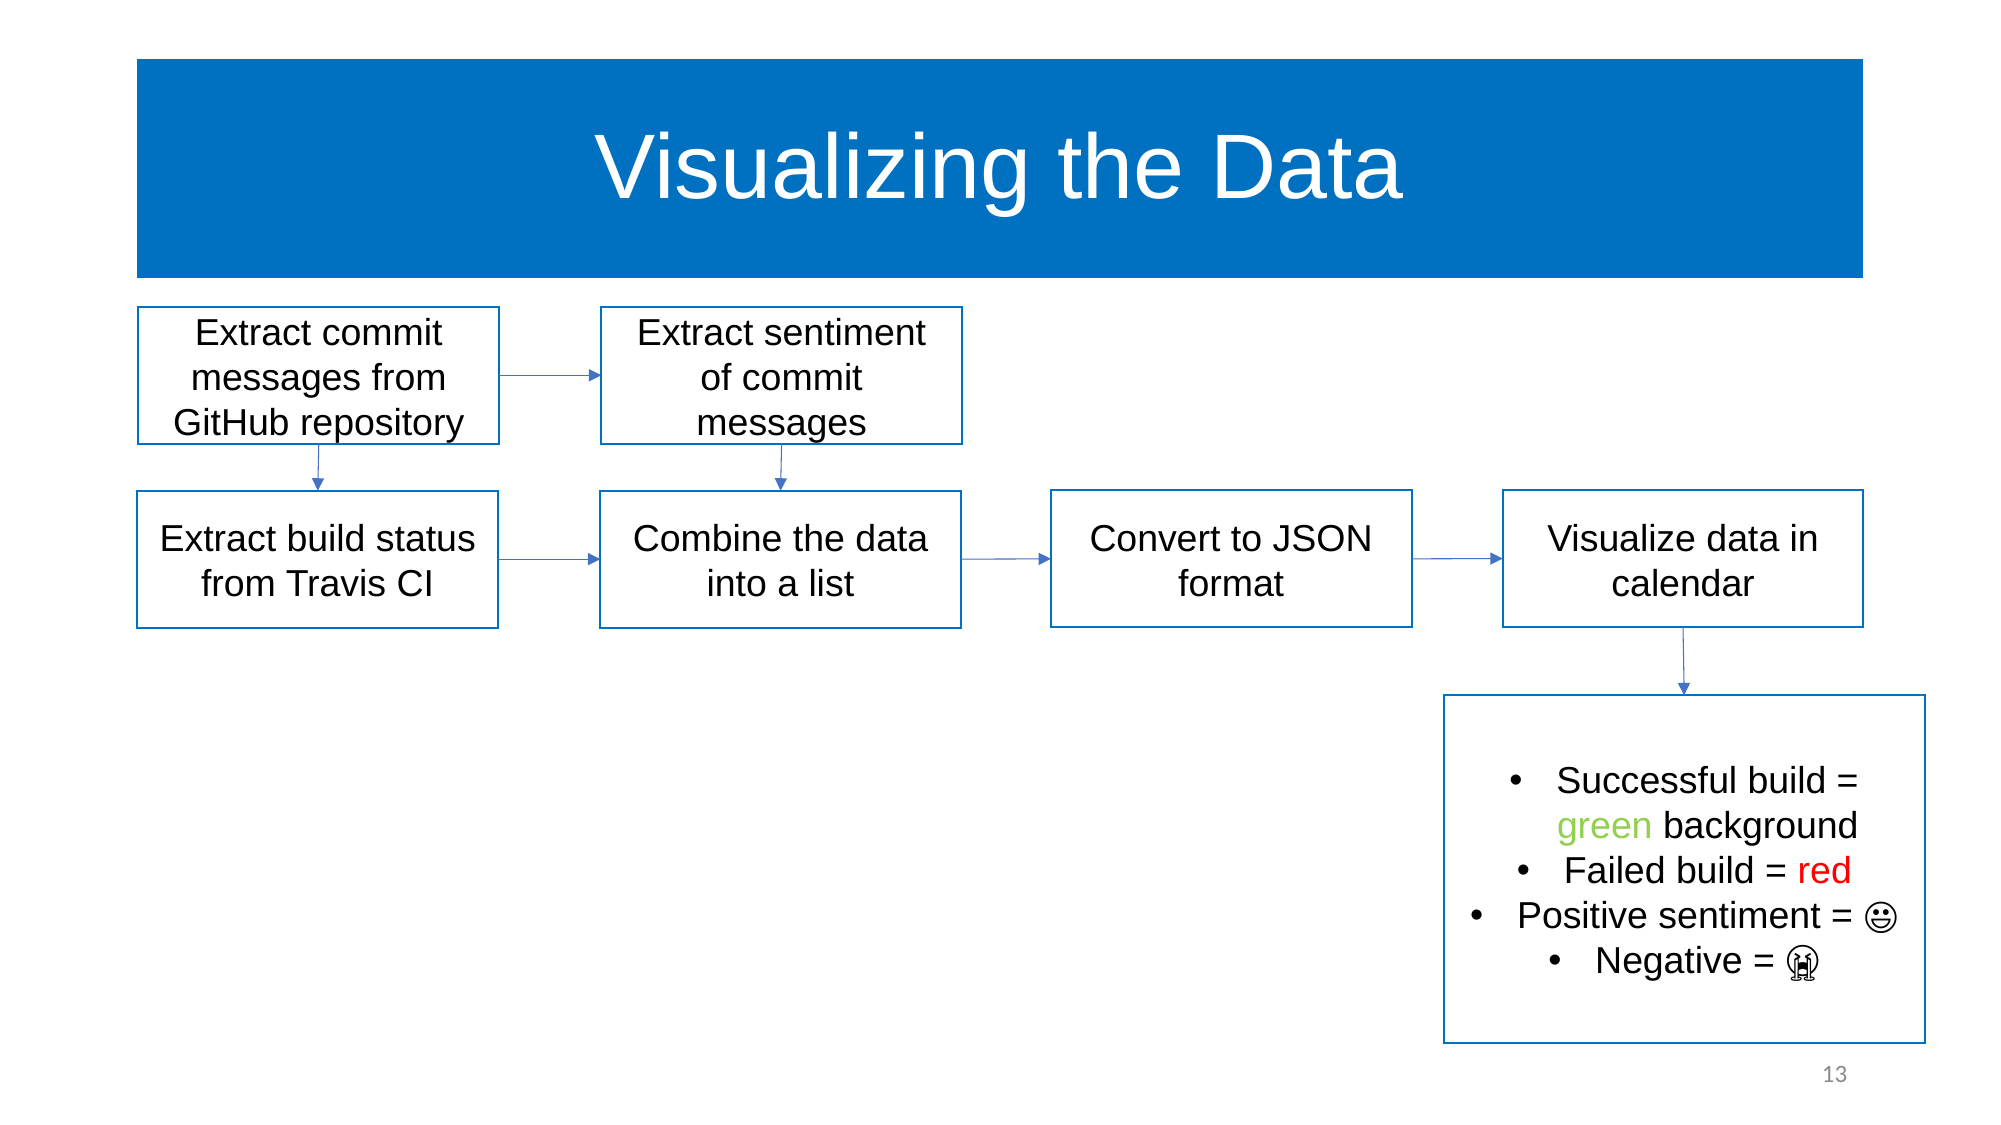

Visualizing the Data
Extract commit messages from GitHub repository
Extract sentiment of commit messages
Visualize data in calendar
Convert to JSON format
Extract build status from Travis CI
Combine the data into a list
Successful build = green background
Failed build = red
Positive sentiment = 😃
Negative = 😭
13